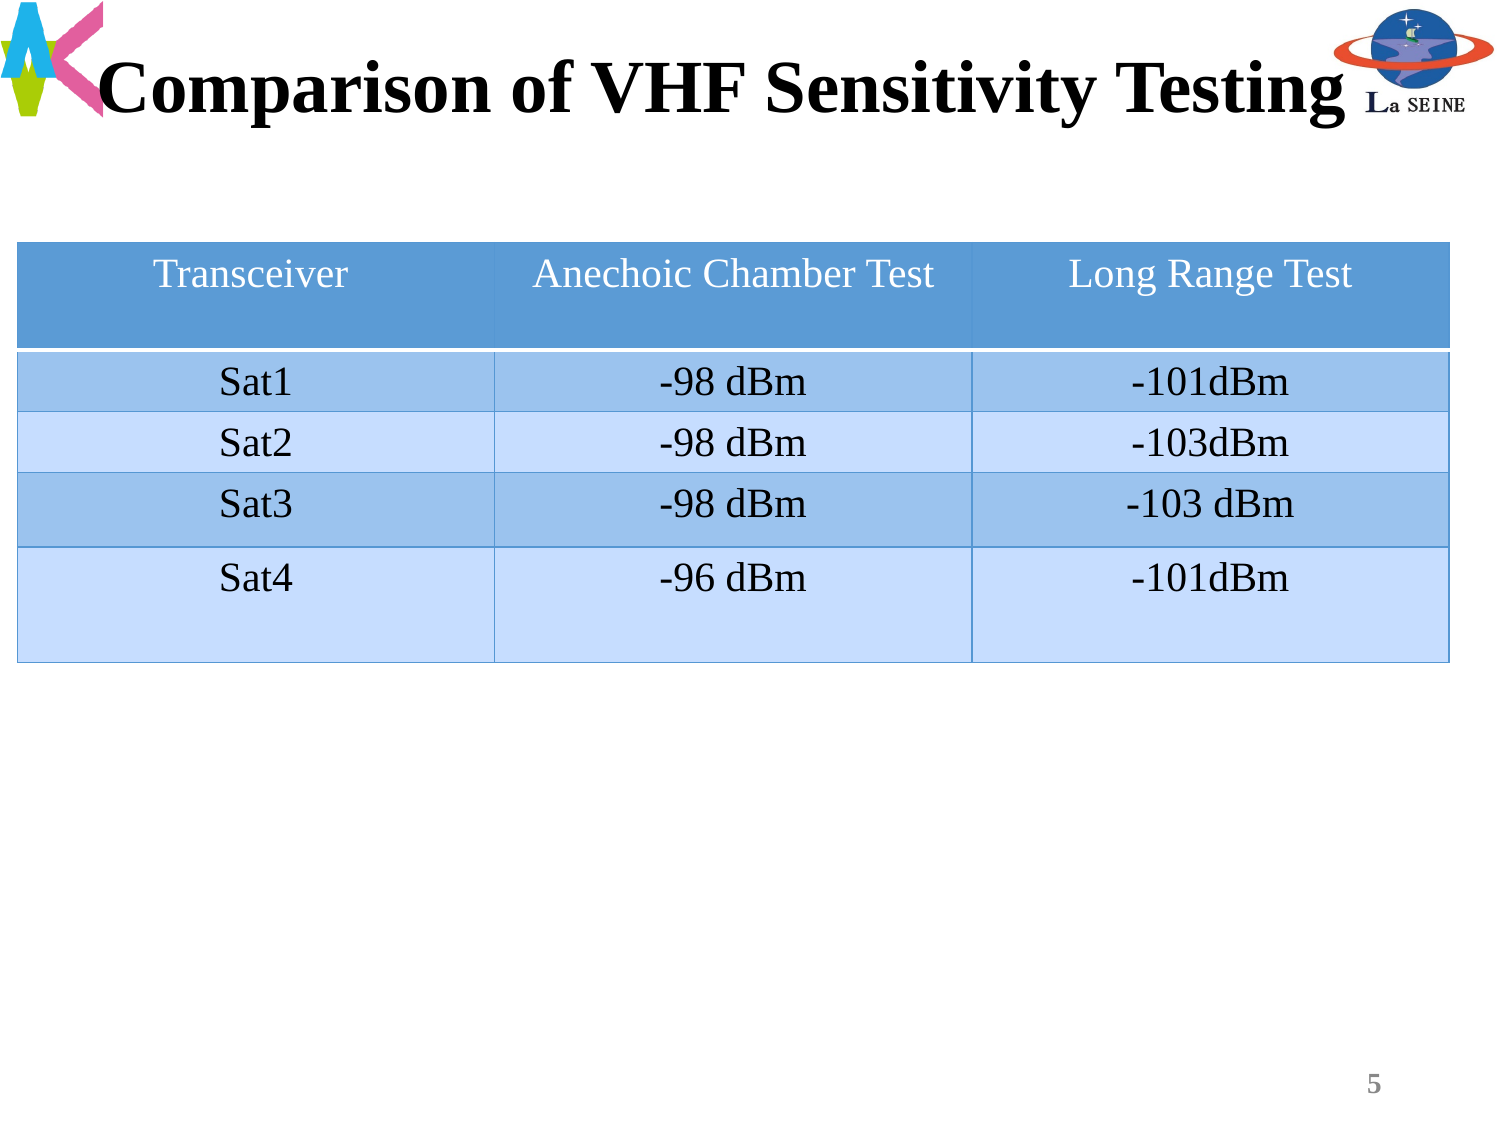

# Comparison of VHF Sensitivity Testing
| Transceiver | Anechoic Chamber Test | Long Range Test |
| --- | --- | --- |
| Sat1 | -98 dBm | -101dBm |
| Sat2 | -98 dBm | -103dBm |
| Sat3 | -98 dBm | -103 dBm |
| Sat4 | -96 dBm | -101dBm |
5